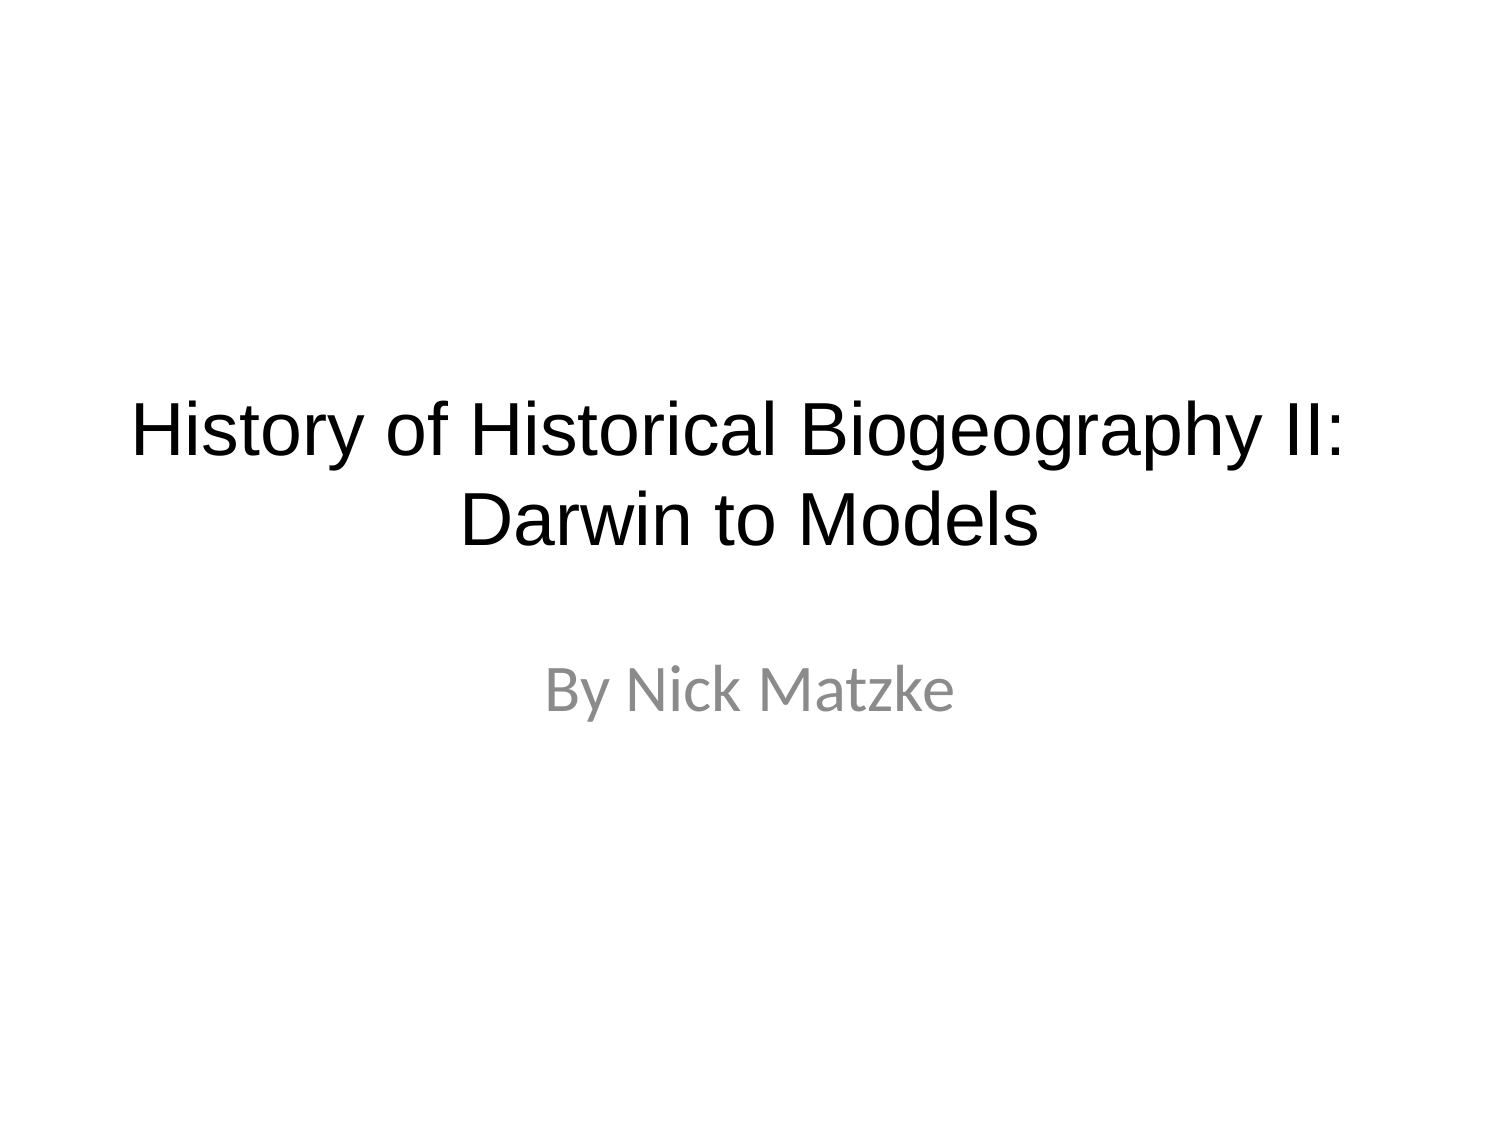

# History of Historical Biogeography II: Darwin to Models
By Nick Matzke